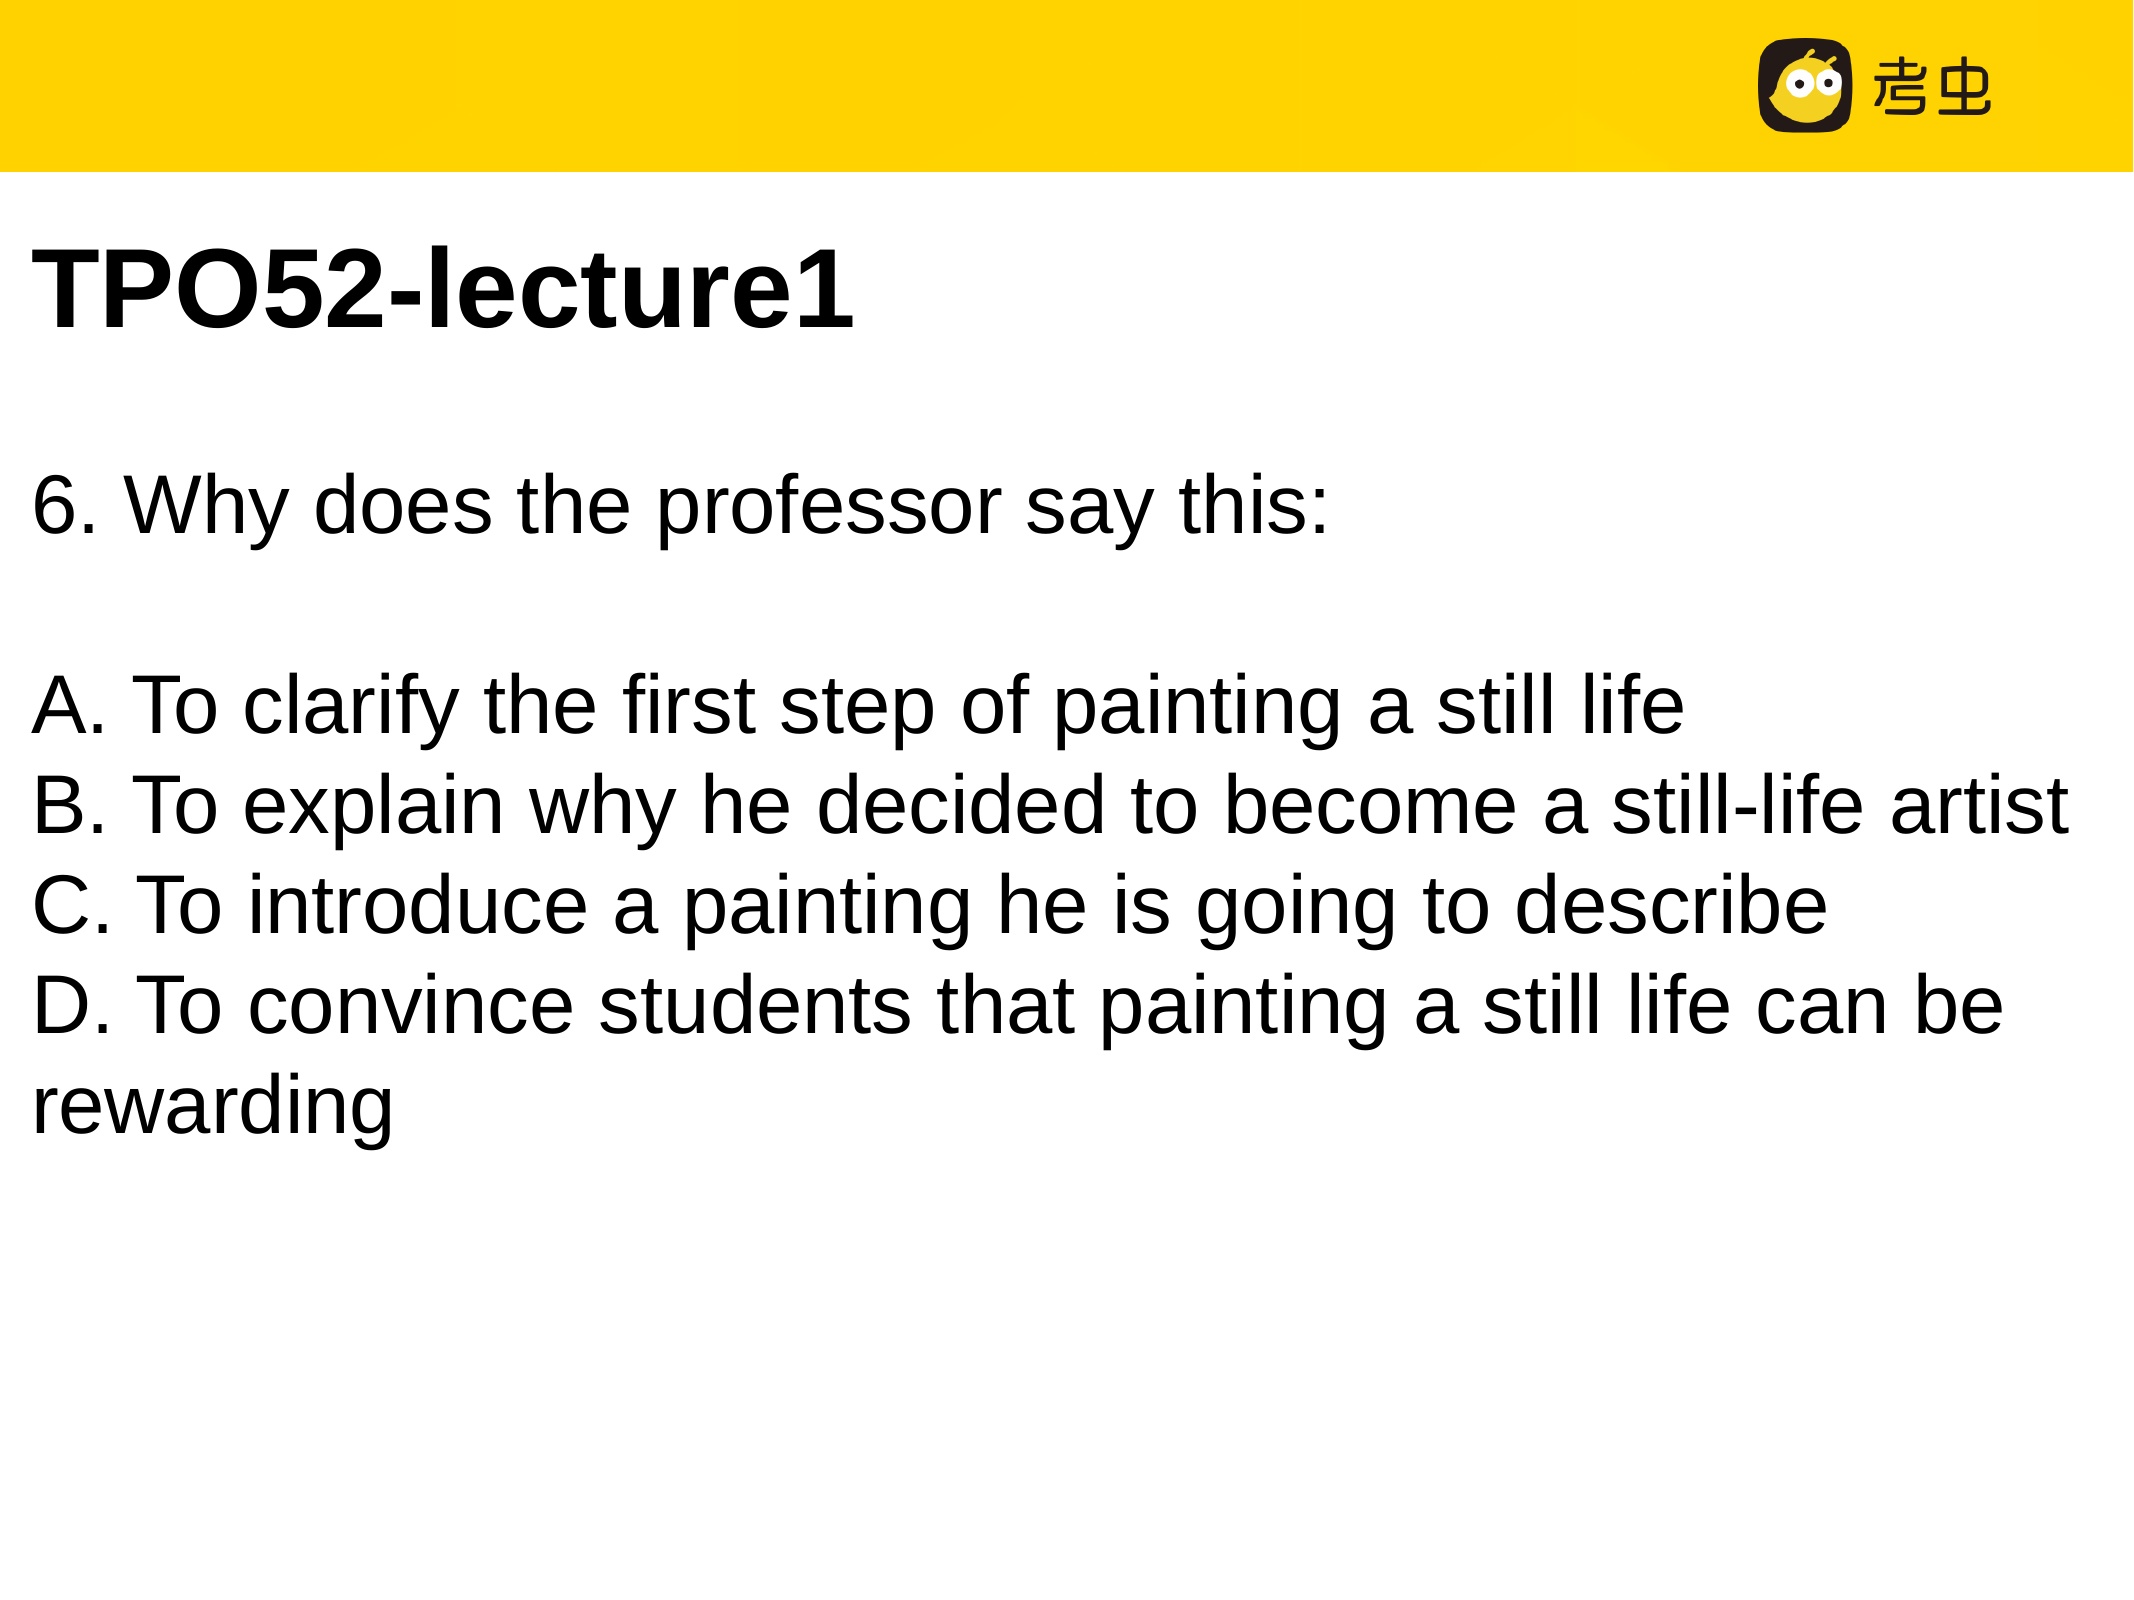

TPO52-lecture1

6. Why does the professor say this:

A. To clarify the first step of painting a still life
B. To explain why he decided to become a still-life artist
C. To introduce a painting he is going to describe
D. To convince students that painting a still life can be rewarding